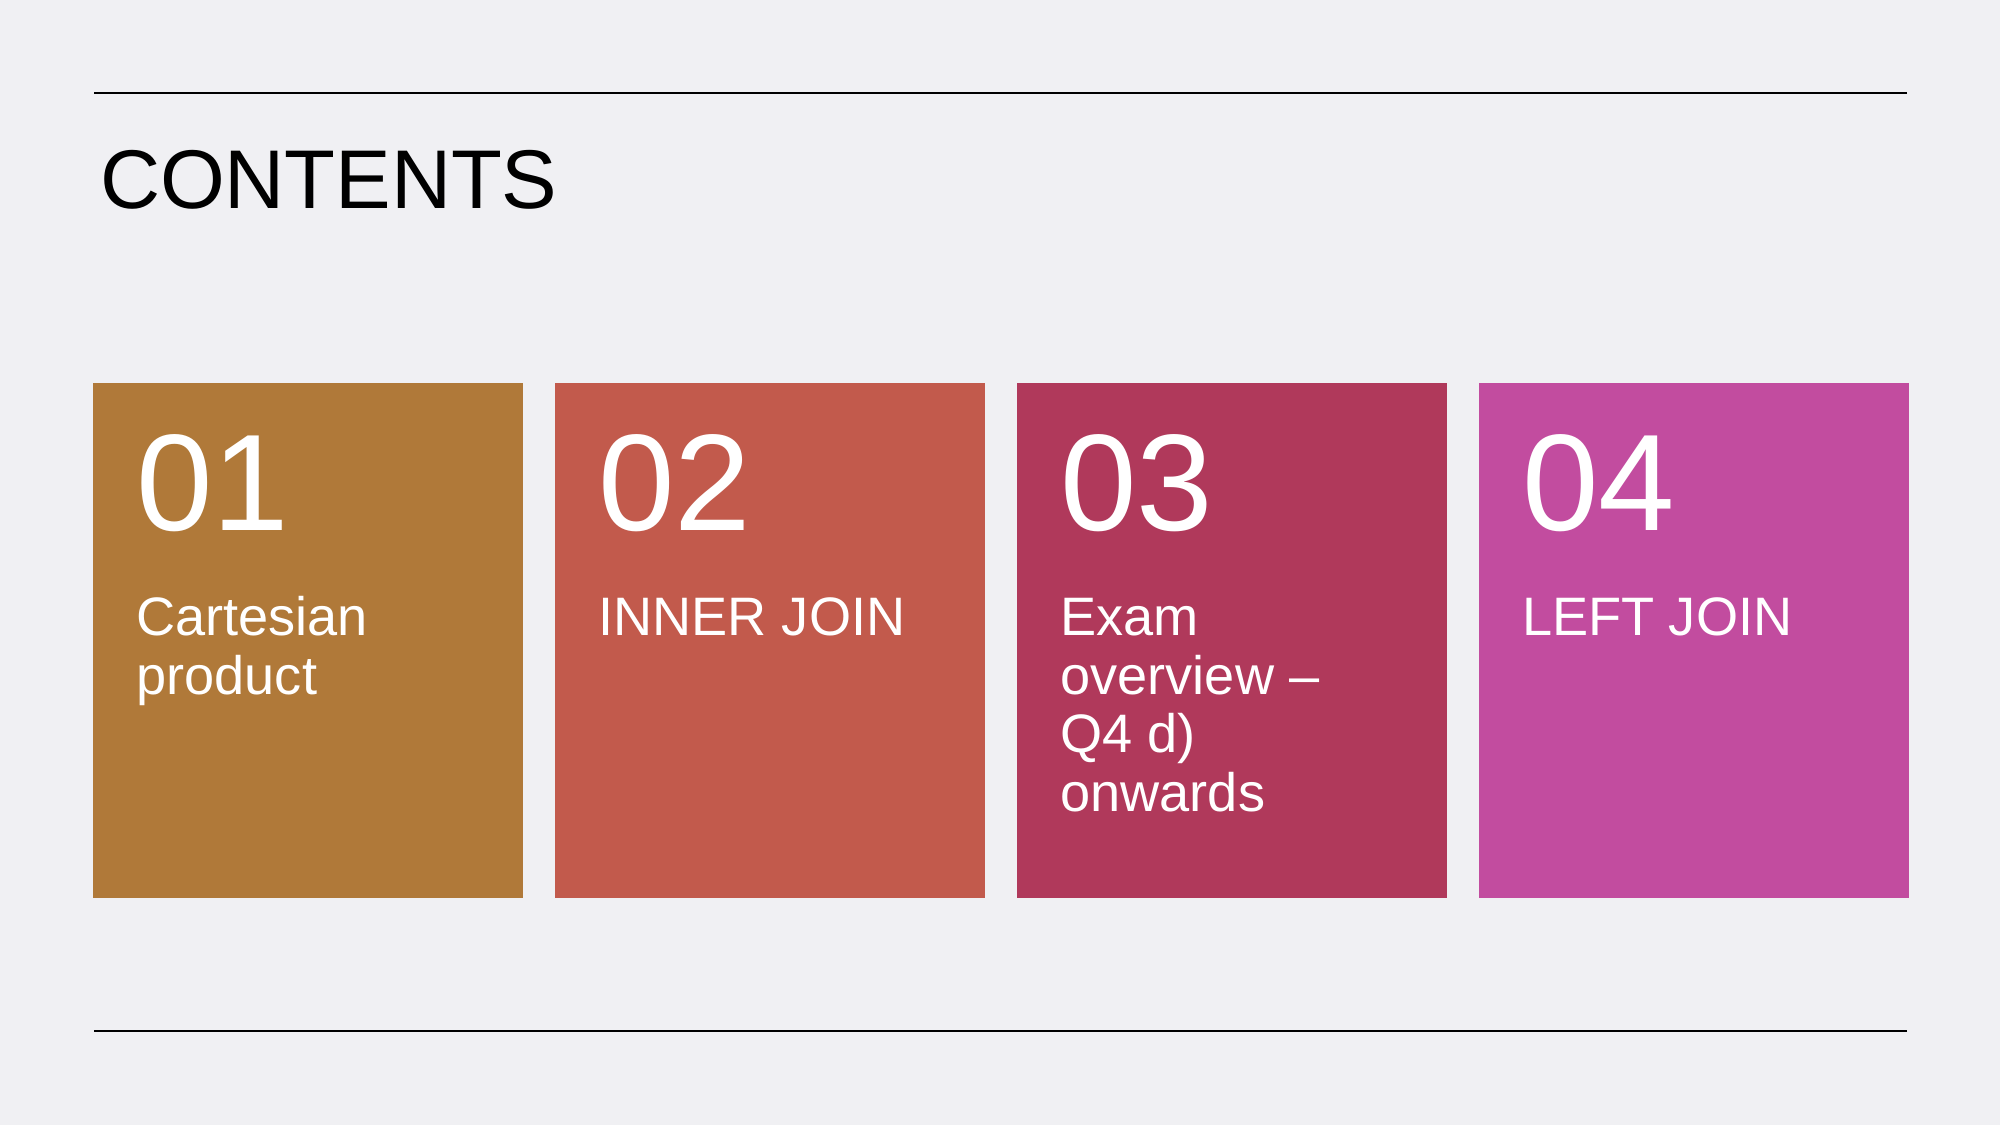

# CONTENTS

01

02

03

04
Cartesian product
INNER JOIN
Exam overview – Q4 d) onwards
LEFT JOIN